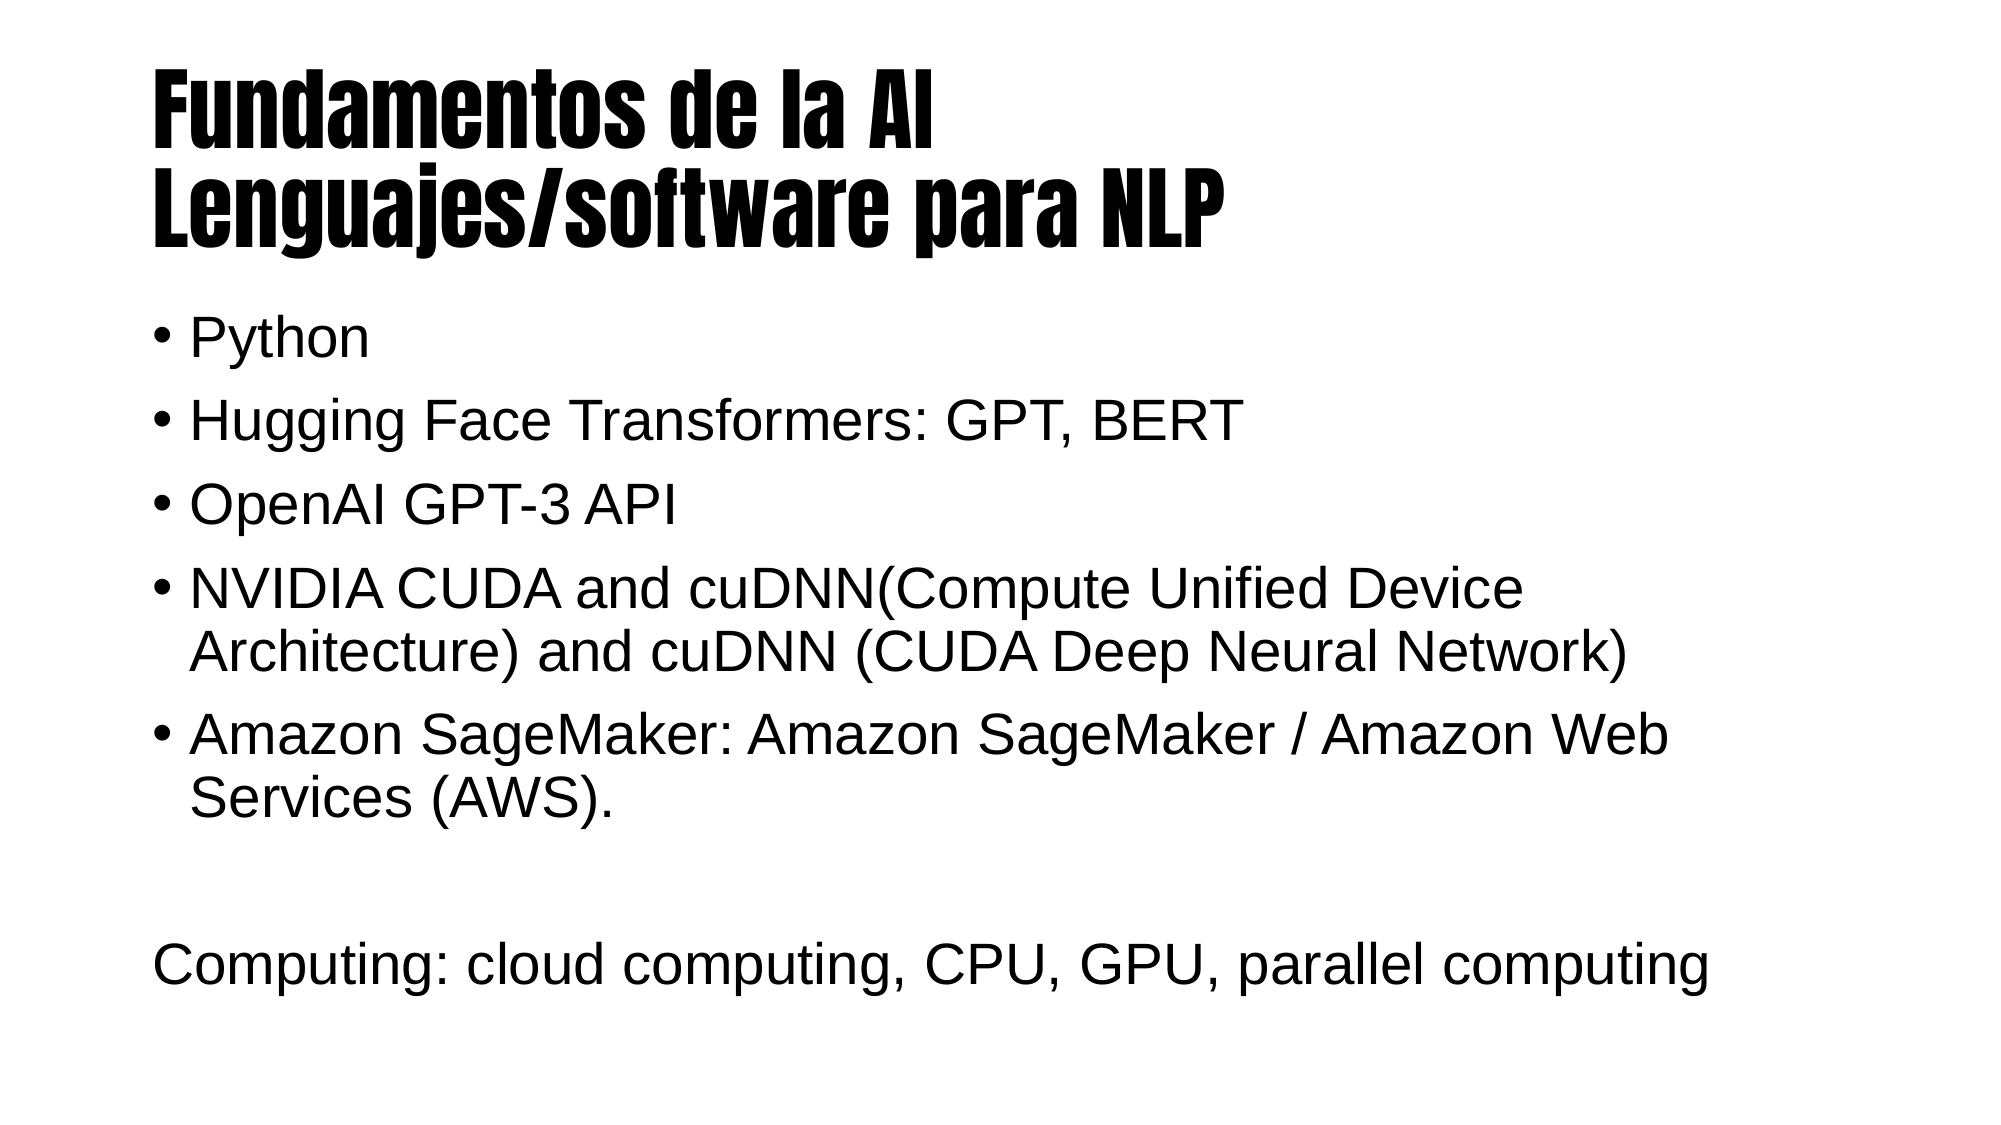

# Fundamentos de la AI Lenguajes/software para NLP
Python
Hugging Face Transformers: GPT, BERT
OpenAI GPT-3 API
NVIDIA CUDA and cuDNN(Compute Unified Device Architecture) and cuDNN (CUDA Deep Neural Network)
Amazon SageMaker: Amazon SageMaker / Amazon Web Services (AWS).

Computing: cloud computing, CPU, GPU, parallel computing